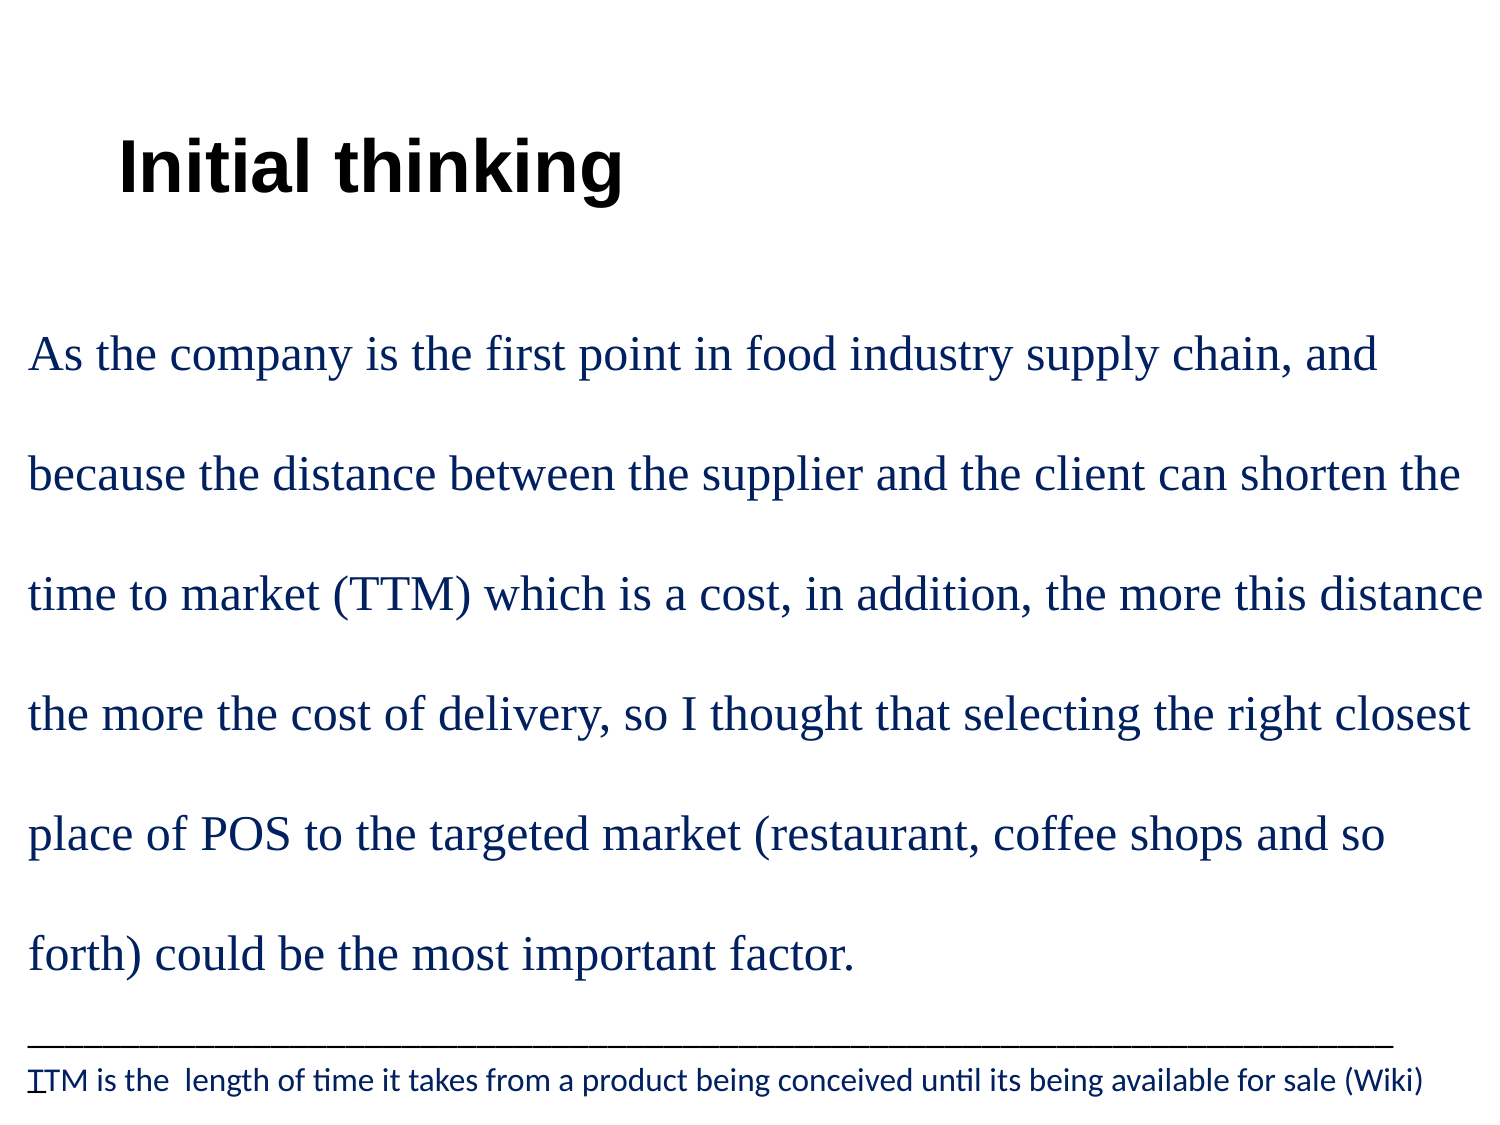

# Initial thinking
As the company is the first point in food industry supply chain, and because the distance between the supplier and the client can shorten the time to market (TTM) which is a cost, in addition, the more this distance the more the cost of delivery, so I thought that selecting the right closest place of POS to the targeted market (restaurant, coffee shops and so forth) could be the most important factor.
__________________________________________________________________________
TTM is the  length of time it takes from a product being conceived until its being available for sale (Wiki)